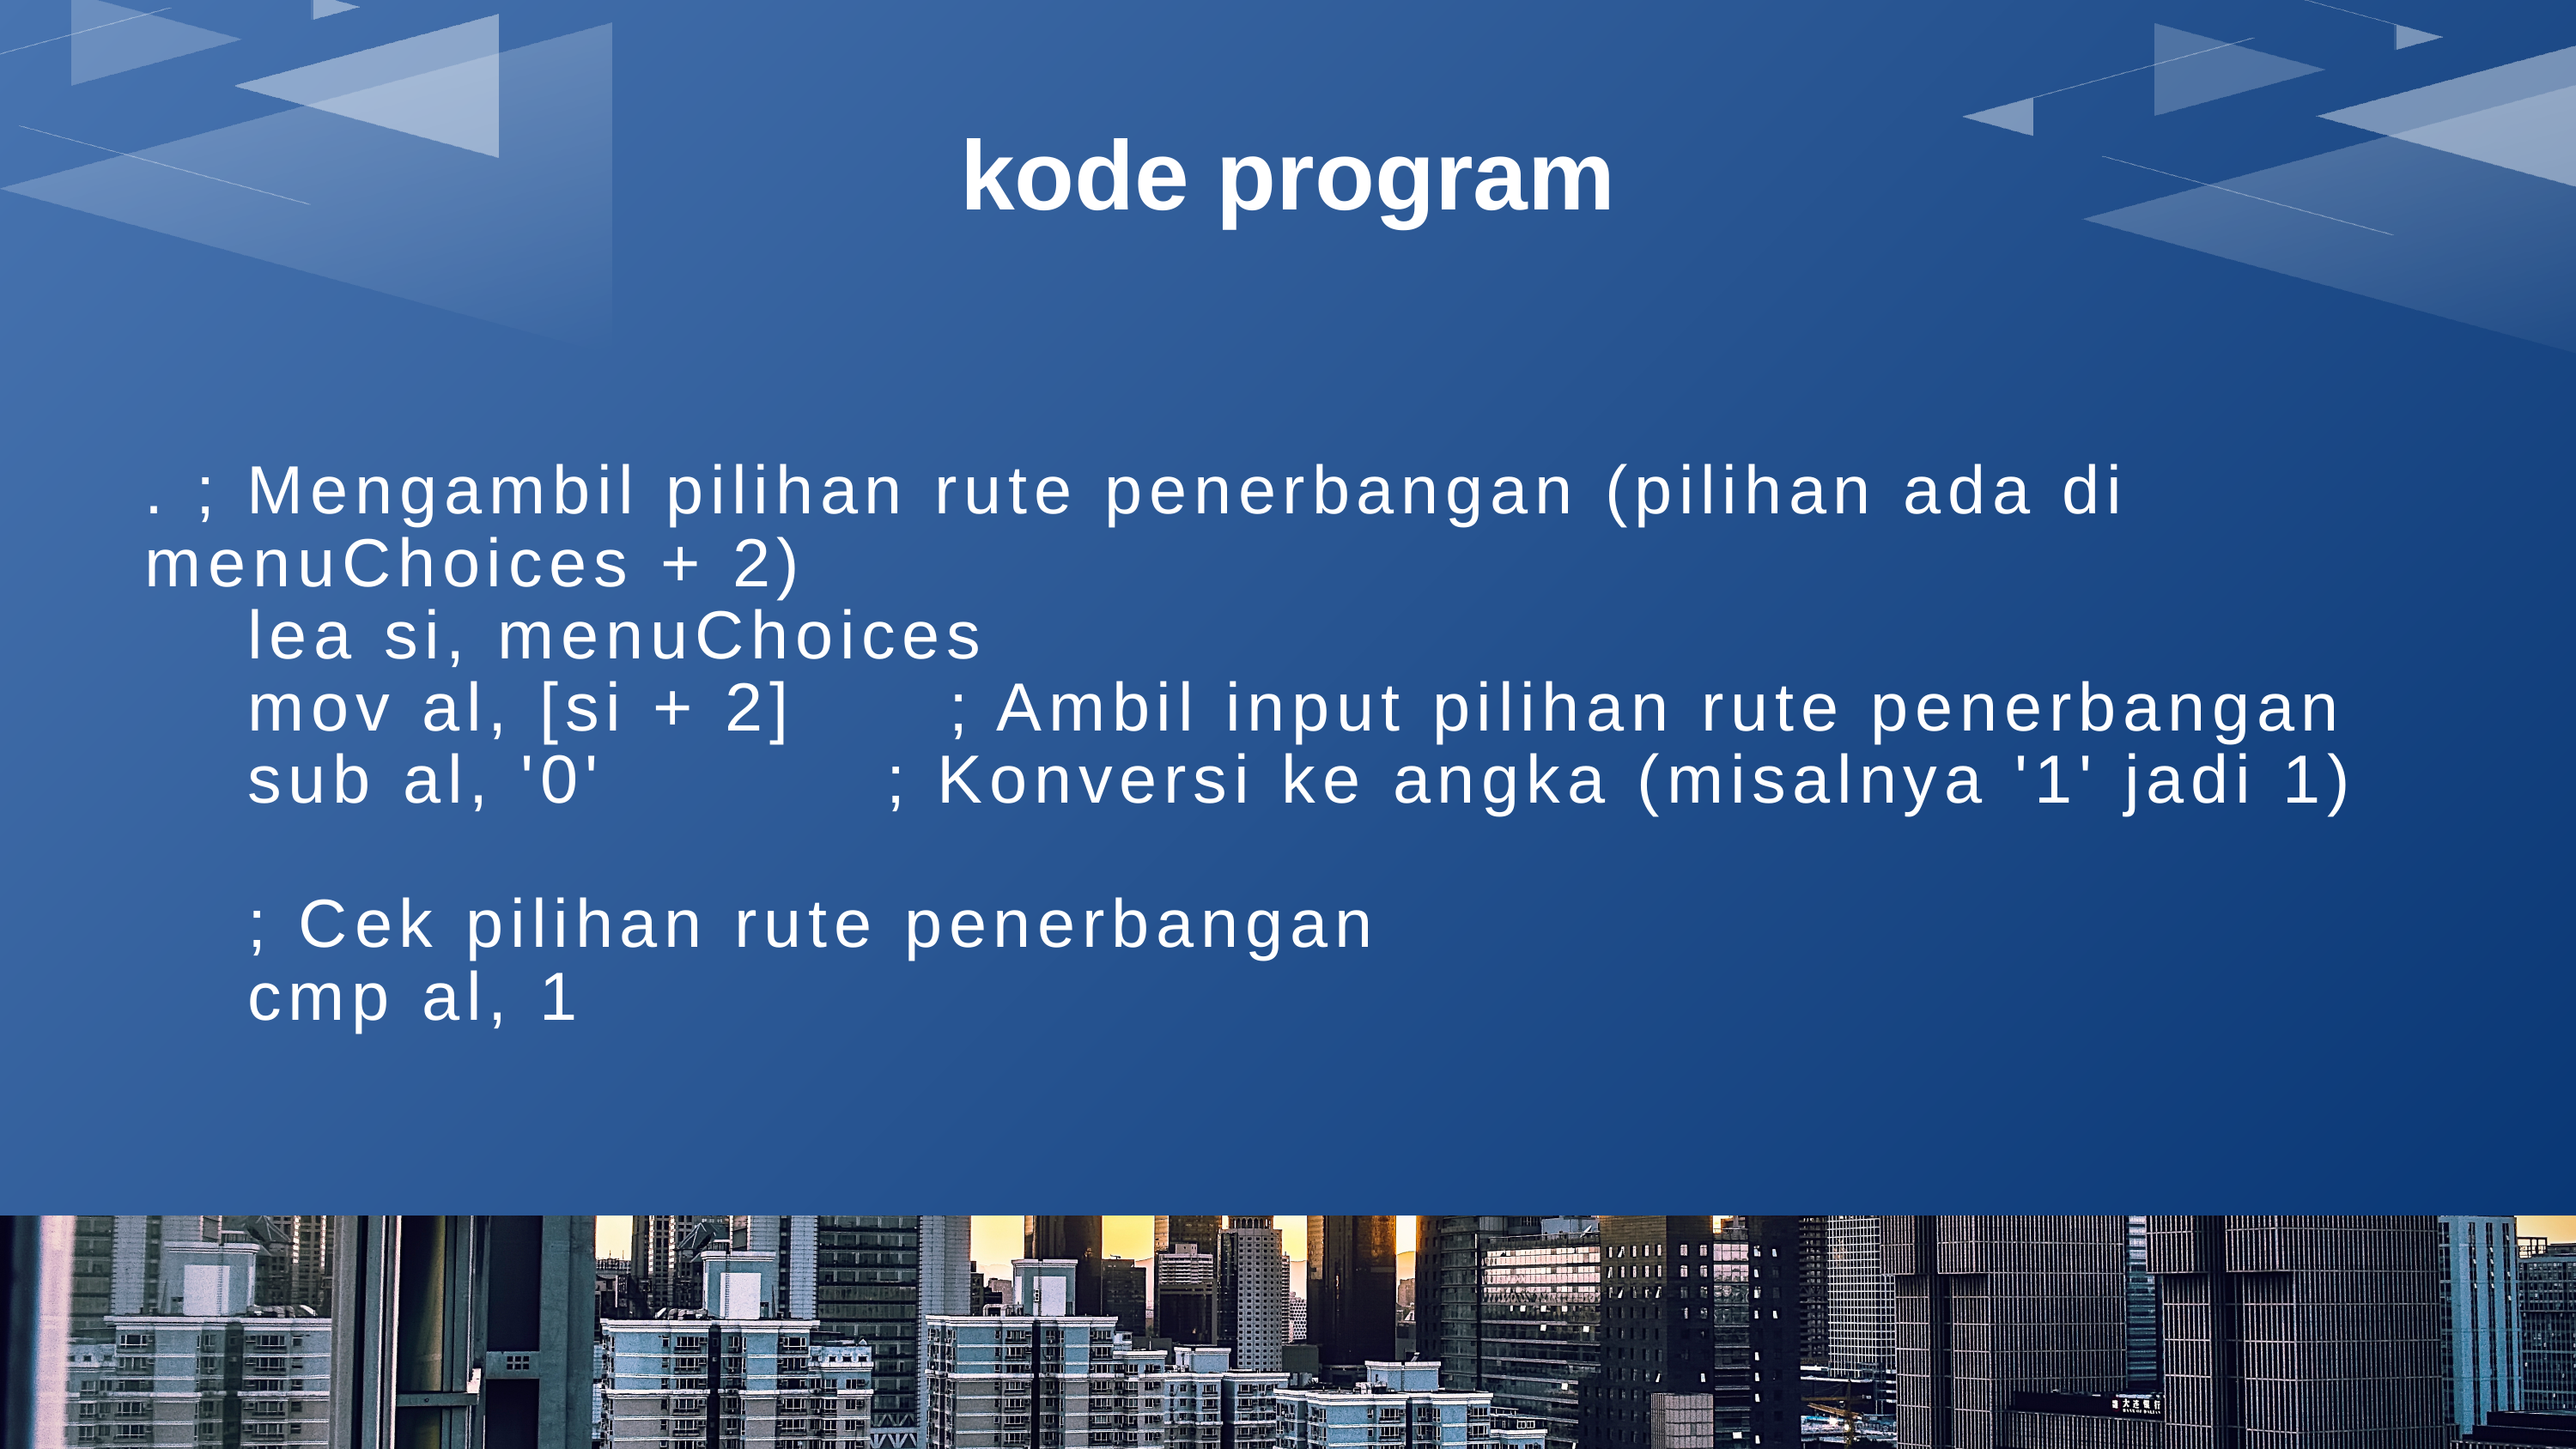

kode program

. ; Mengambil pilihan rute penerbangan (pilihan ada di menuChoices + 2)
    lea si, menuChoices
    mov al, [si + 2]      ; Ambil input pilihan rute penerbangan
    sub al, '0'           ; Konversi ke angka (misalnya '1' jadi 1)

    ; Cek pilihan rute penerbangan
    cmp al, 1